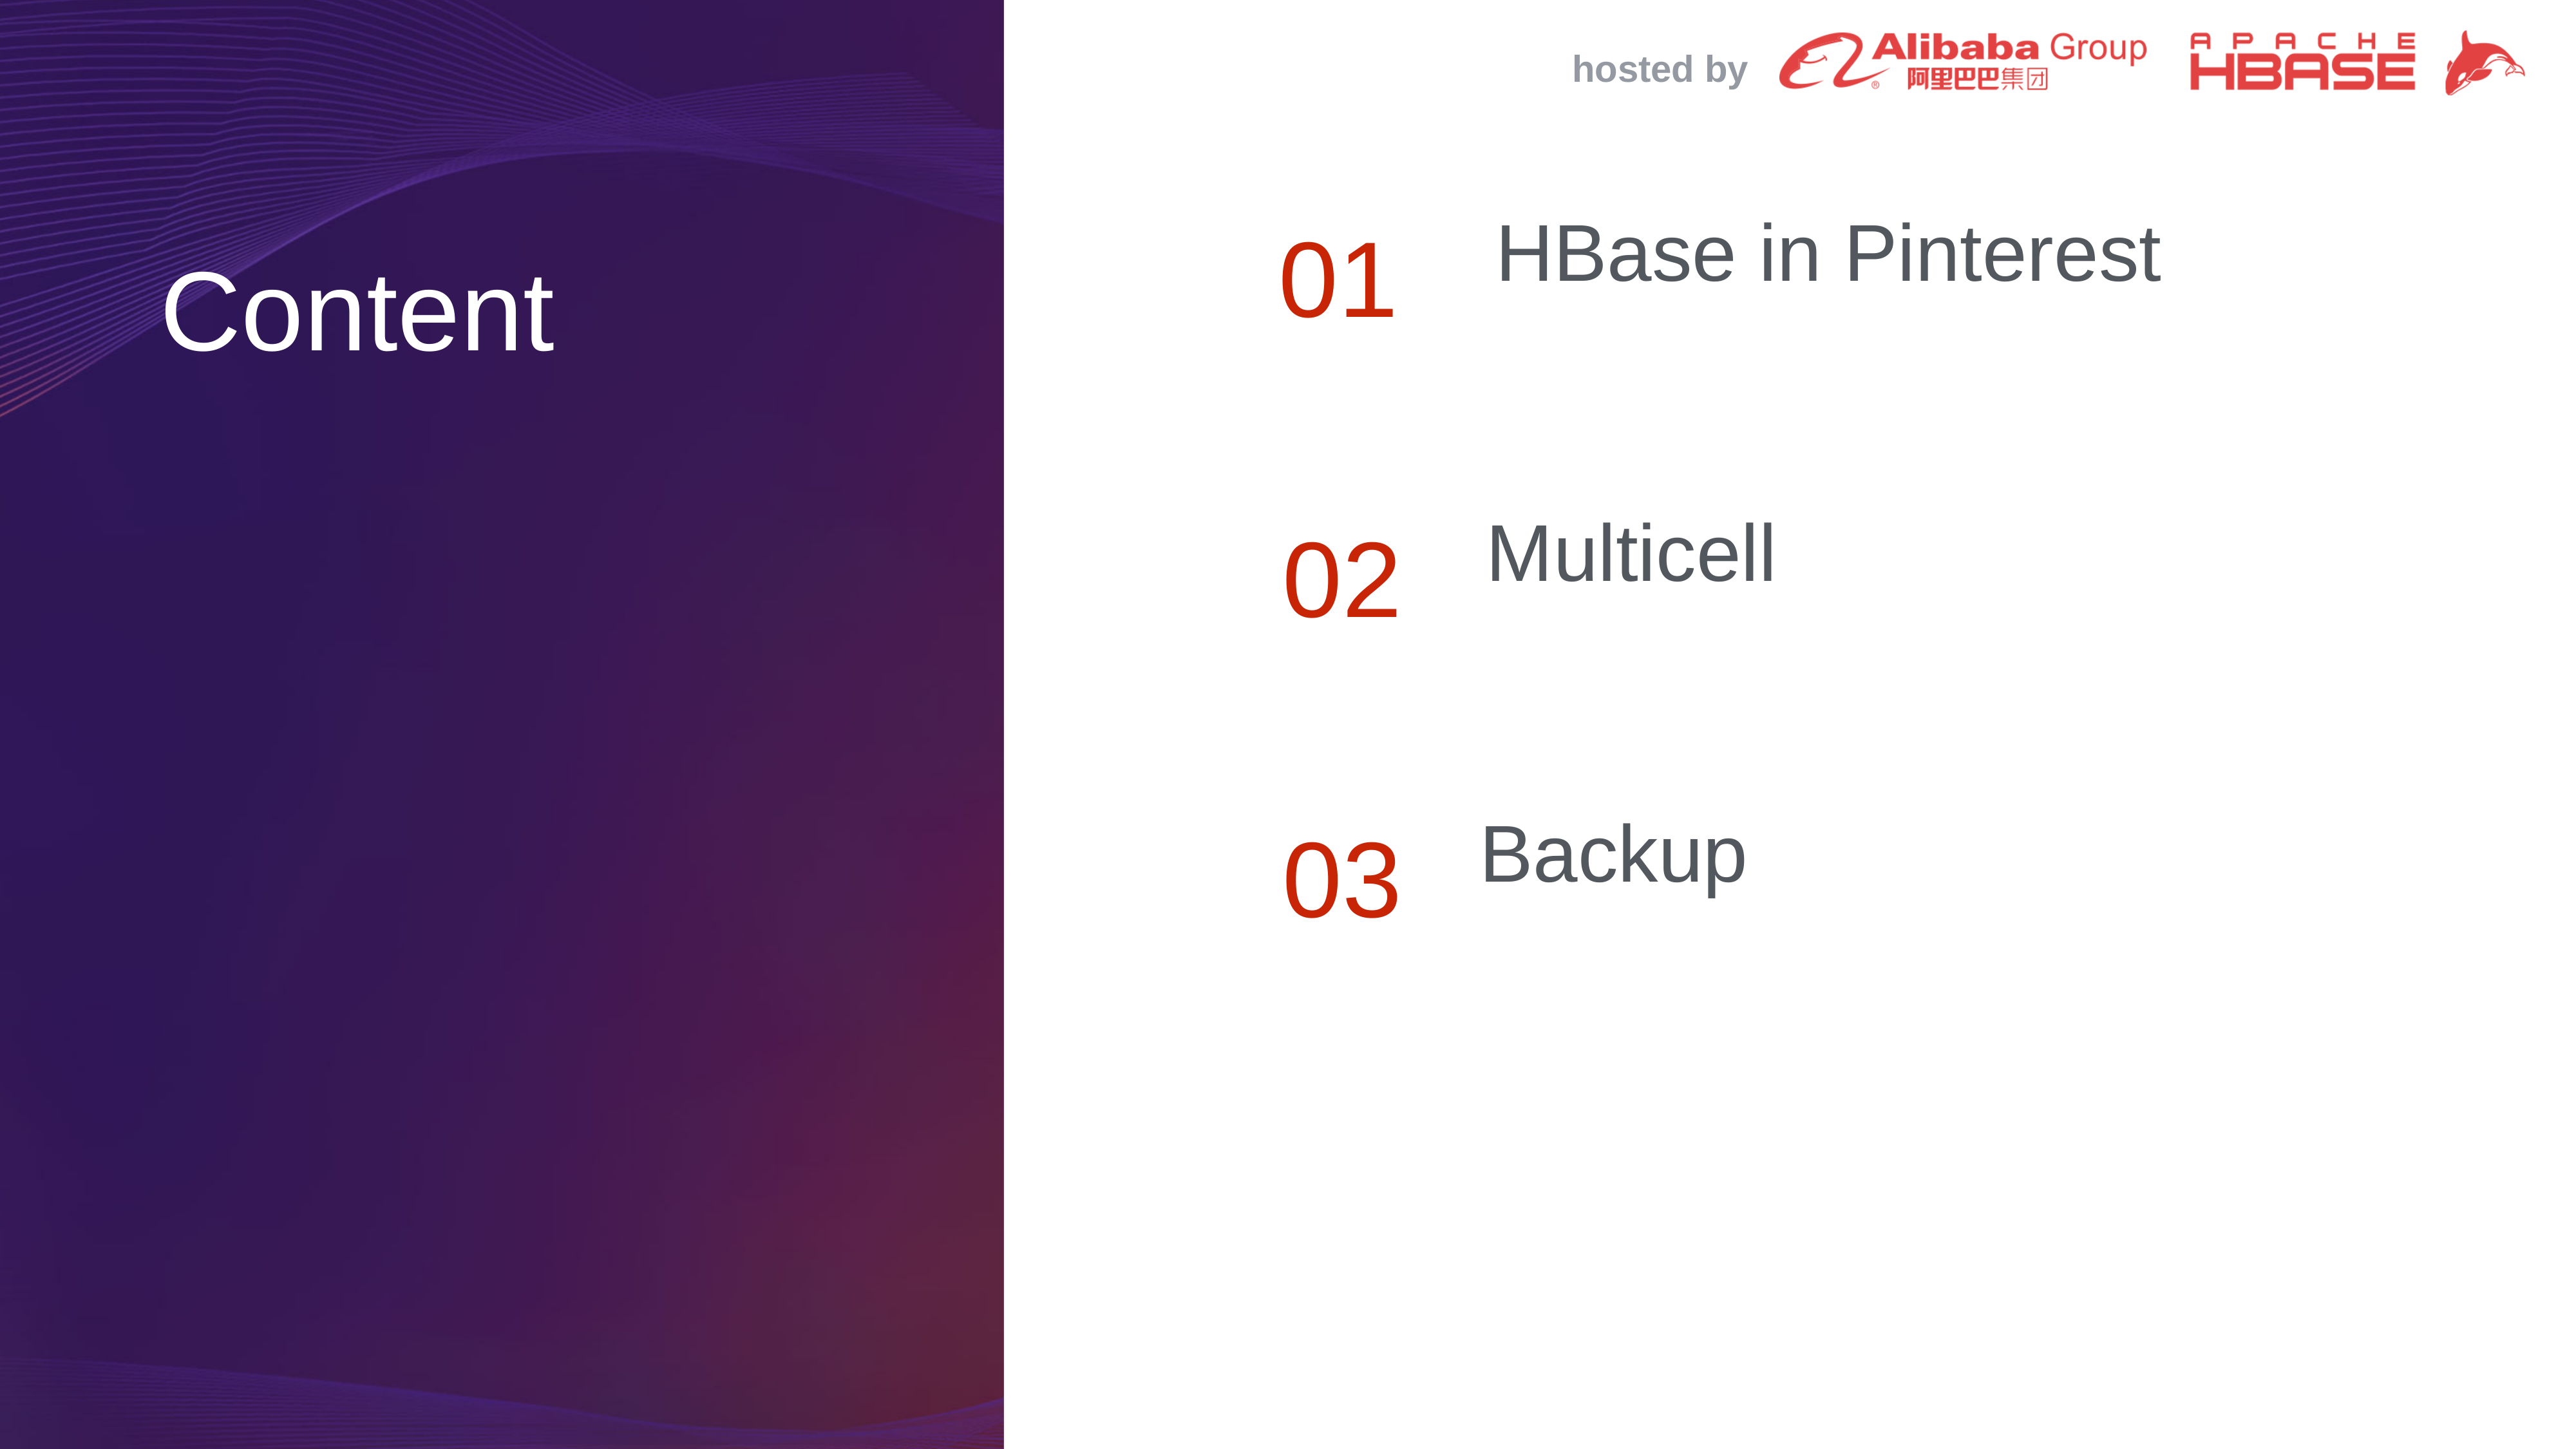

# Content
HBase in Pinterest
01
Multicell
02
Backup
03